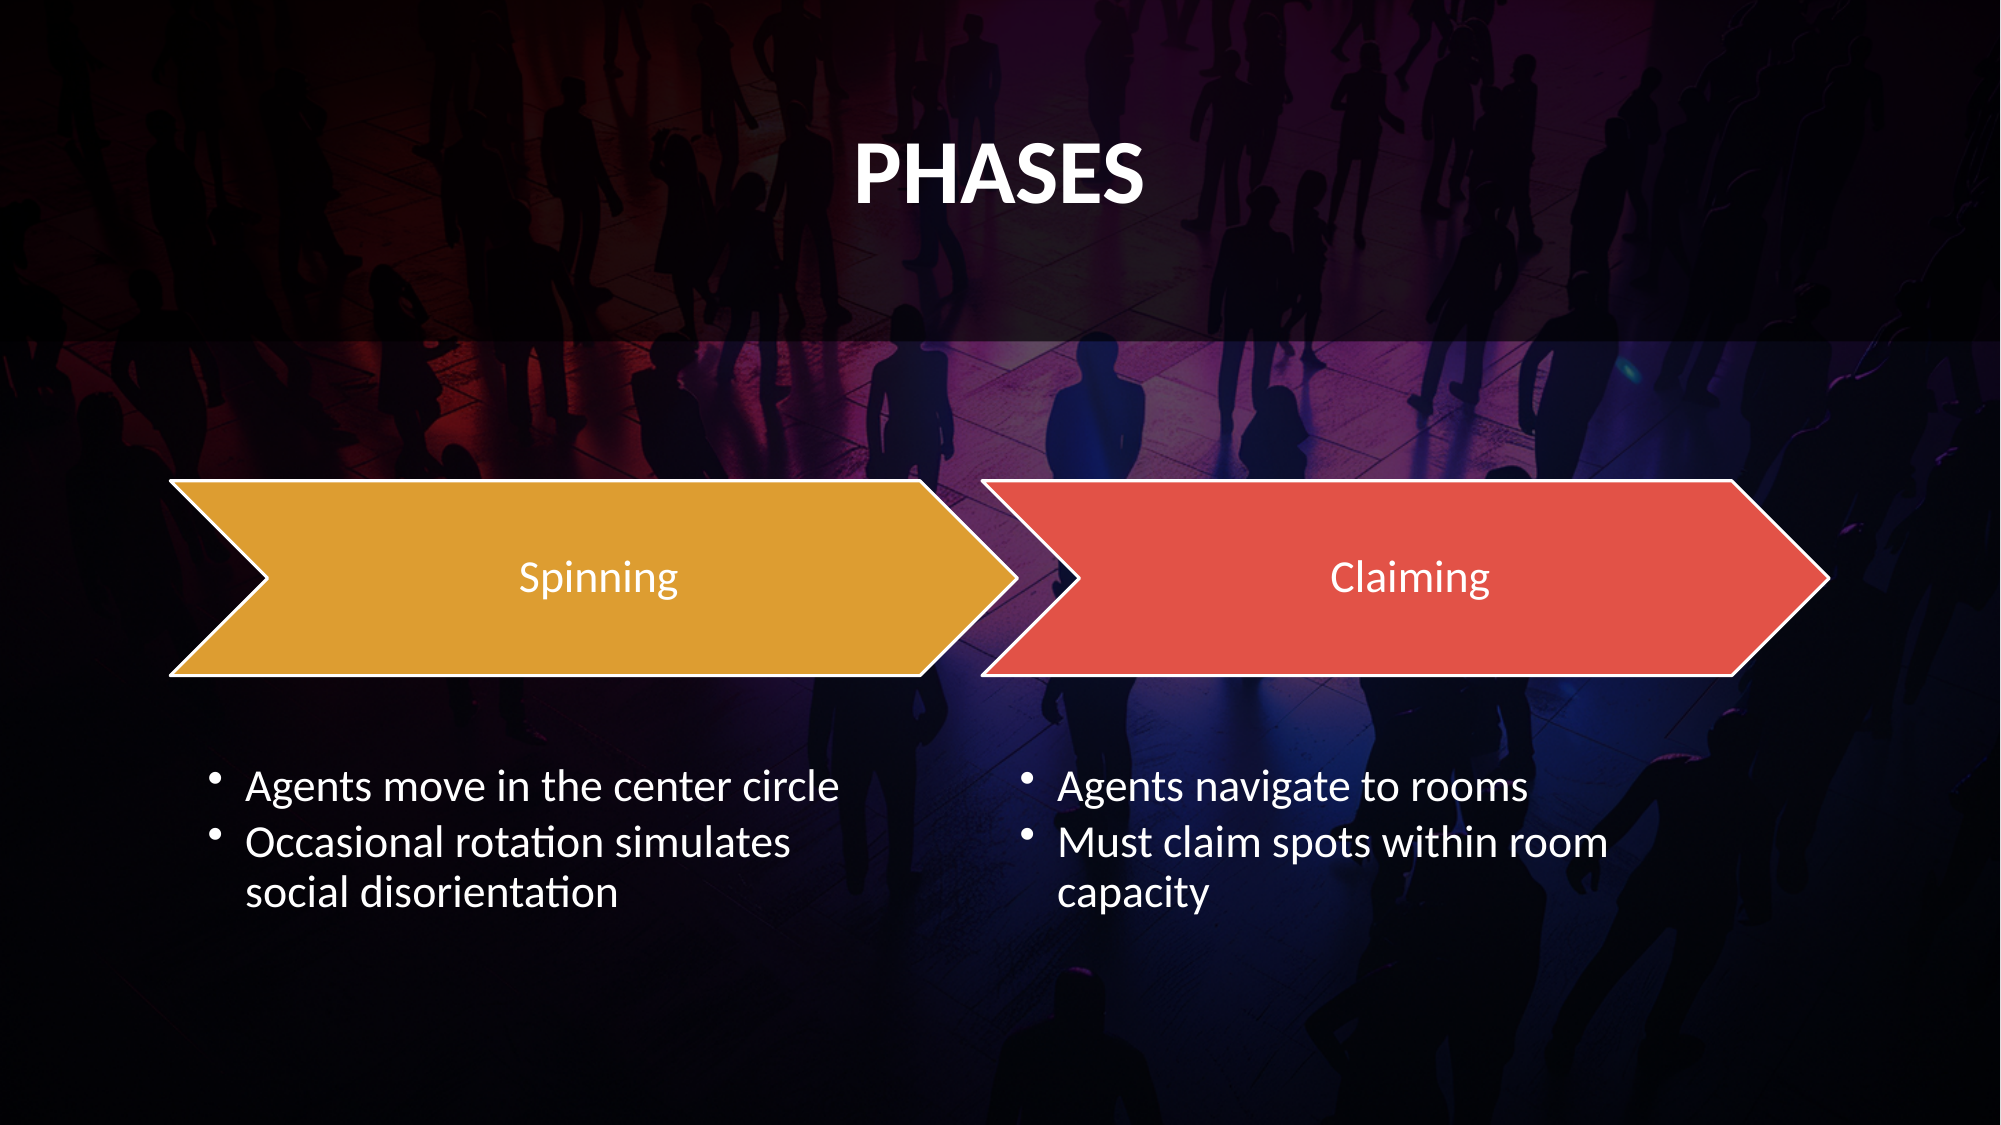

Phases
Spinning

Agents move in the center circle
Occasional rotation simulates social disorientation
Claiming

Agents navigate to rooms
Must claim spots within room capacity